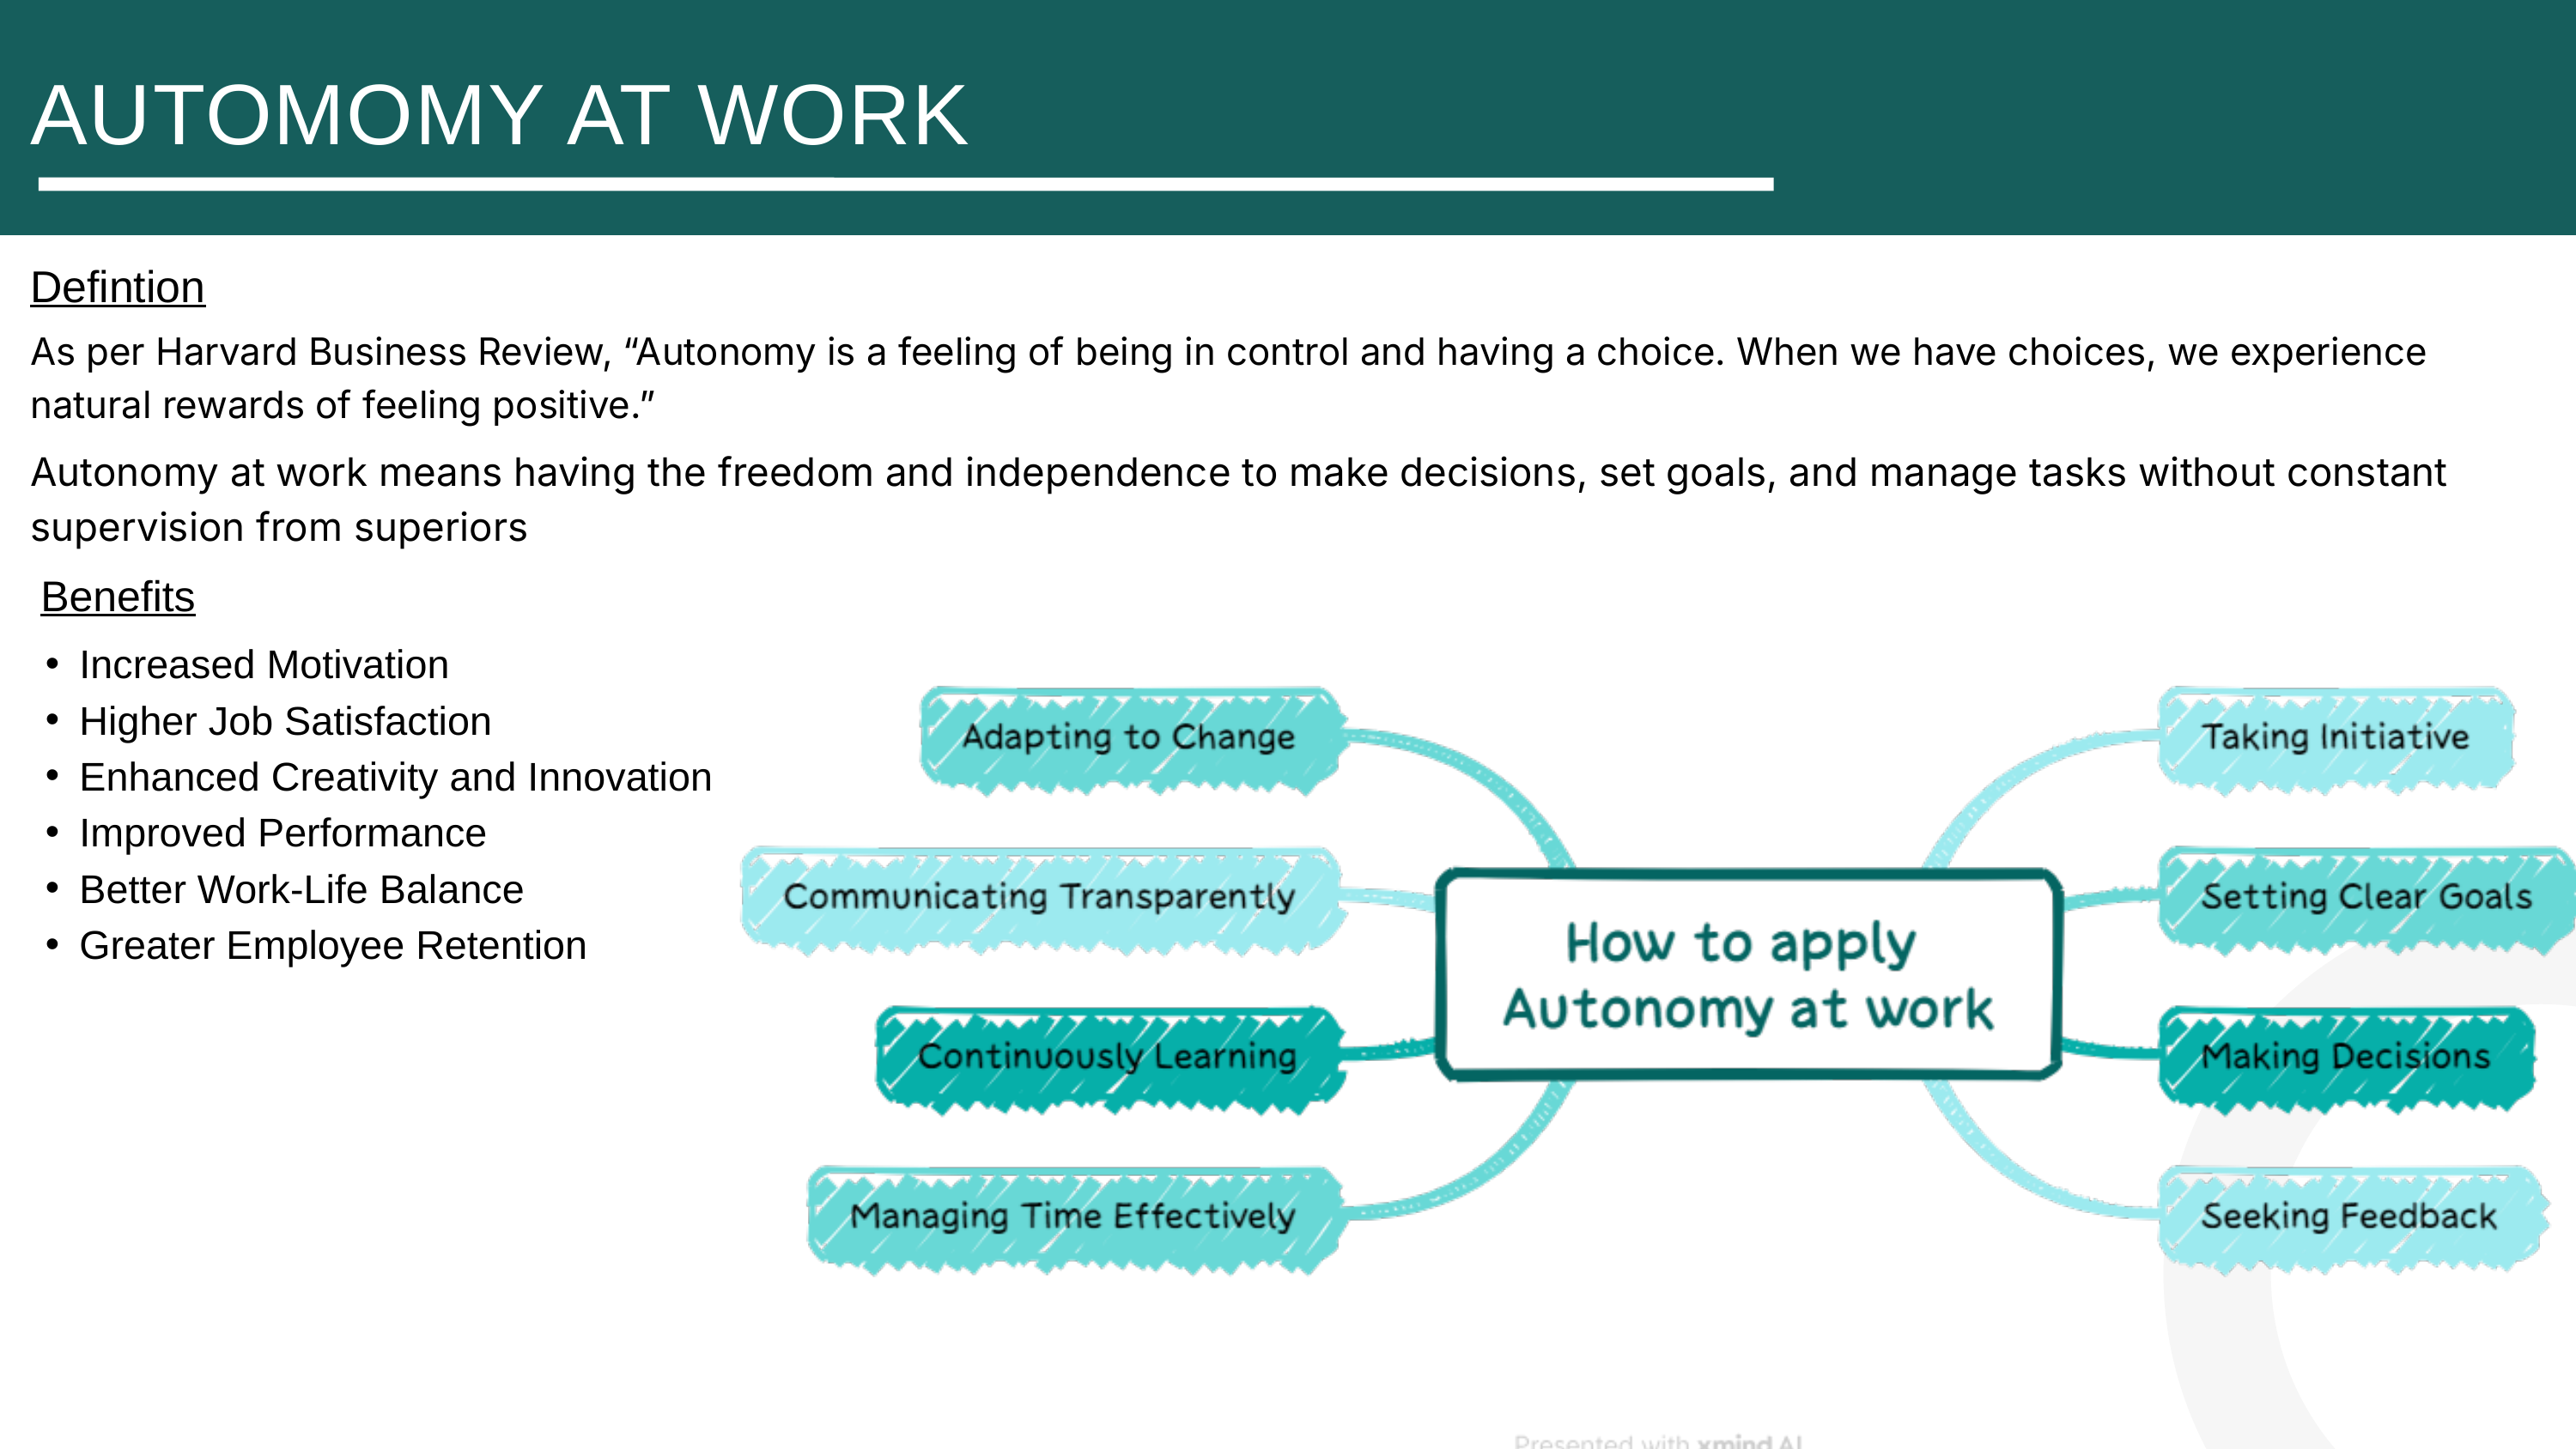

AUTOMOMY AT WORK

Defintion
As per Harvard Business Review, “Autonomy is a feeling of being in control and having a choice. When we have choices, we experience natural rewards of feeling positive.”
Autonomy at work means having the freedom and independence to make decisions, set goals, and manage tasks without constant supervision from superiors
Benefits

Increased Motivation
Higher Job Satisfaction
Enhanced Creativity and Innovation
Improved Performance
Better Work-Life Balance
Greater Employee Retention